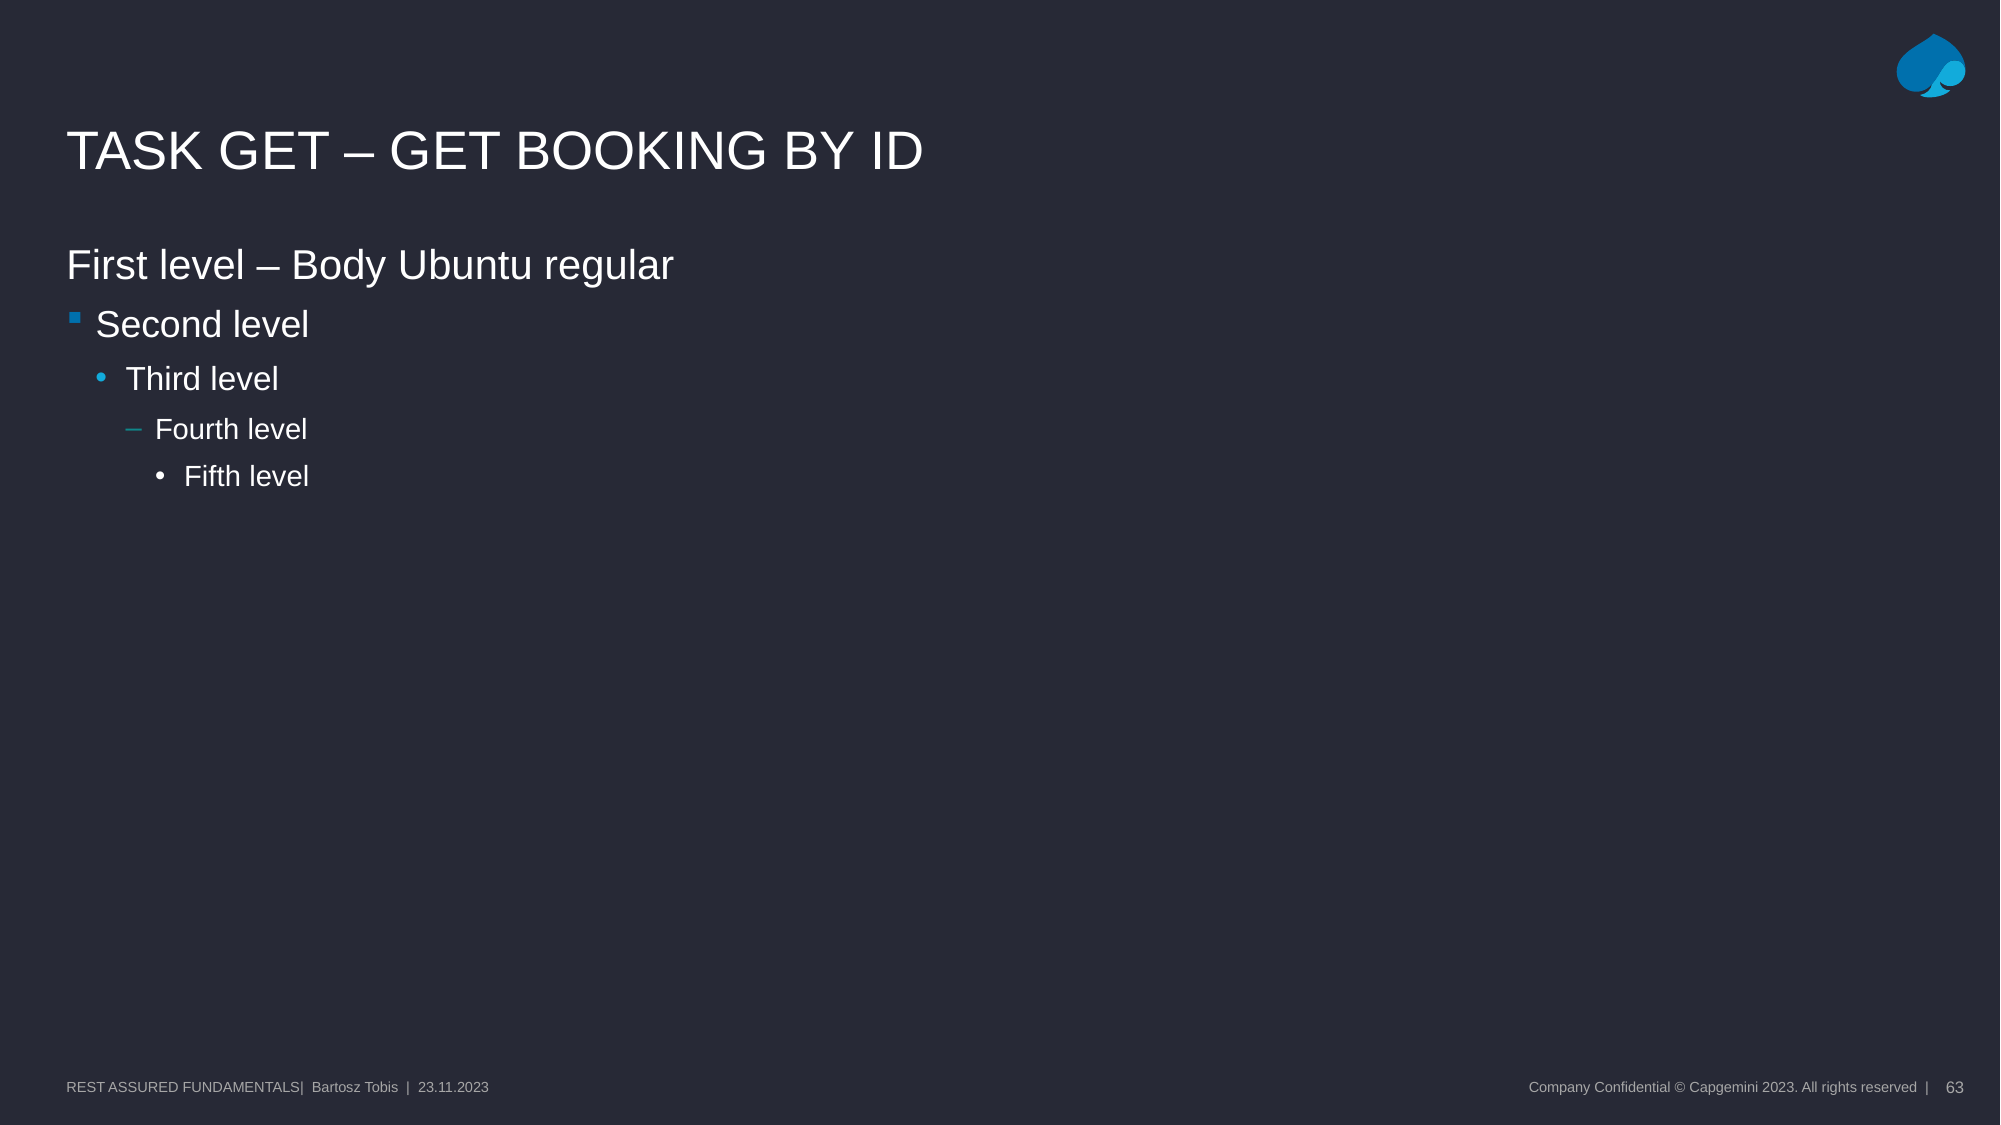

# TASK GET – GET booking by id
First level – Body Ubuntu regular
Second level
Third level
Fourth level
Fifth level